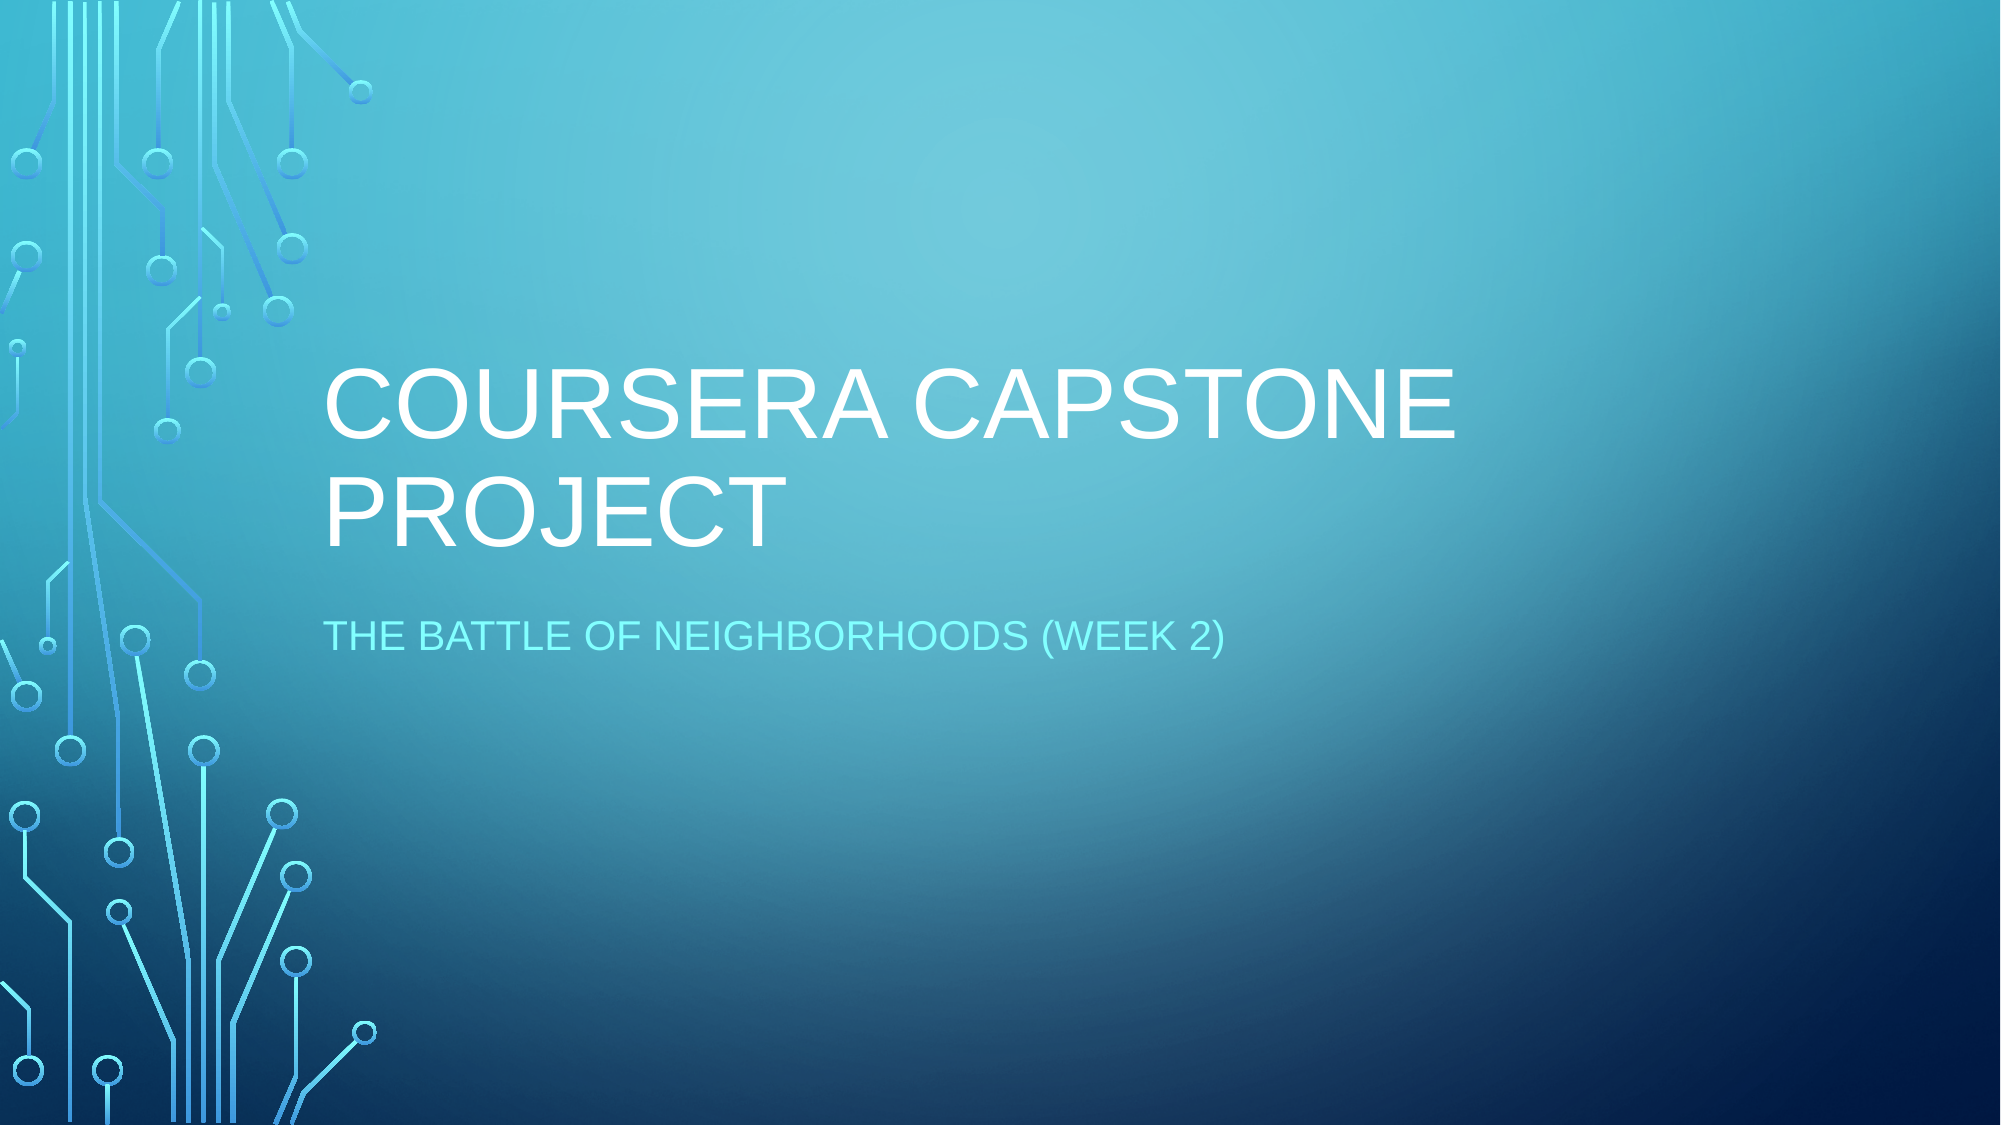

# COURSERA CAPSTONE PROJECT
THE BATTLE OF NEIGHBORHOODS (WEEK 2)